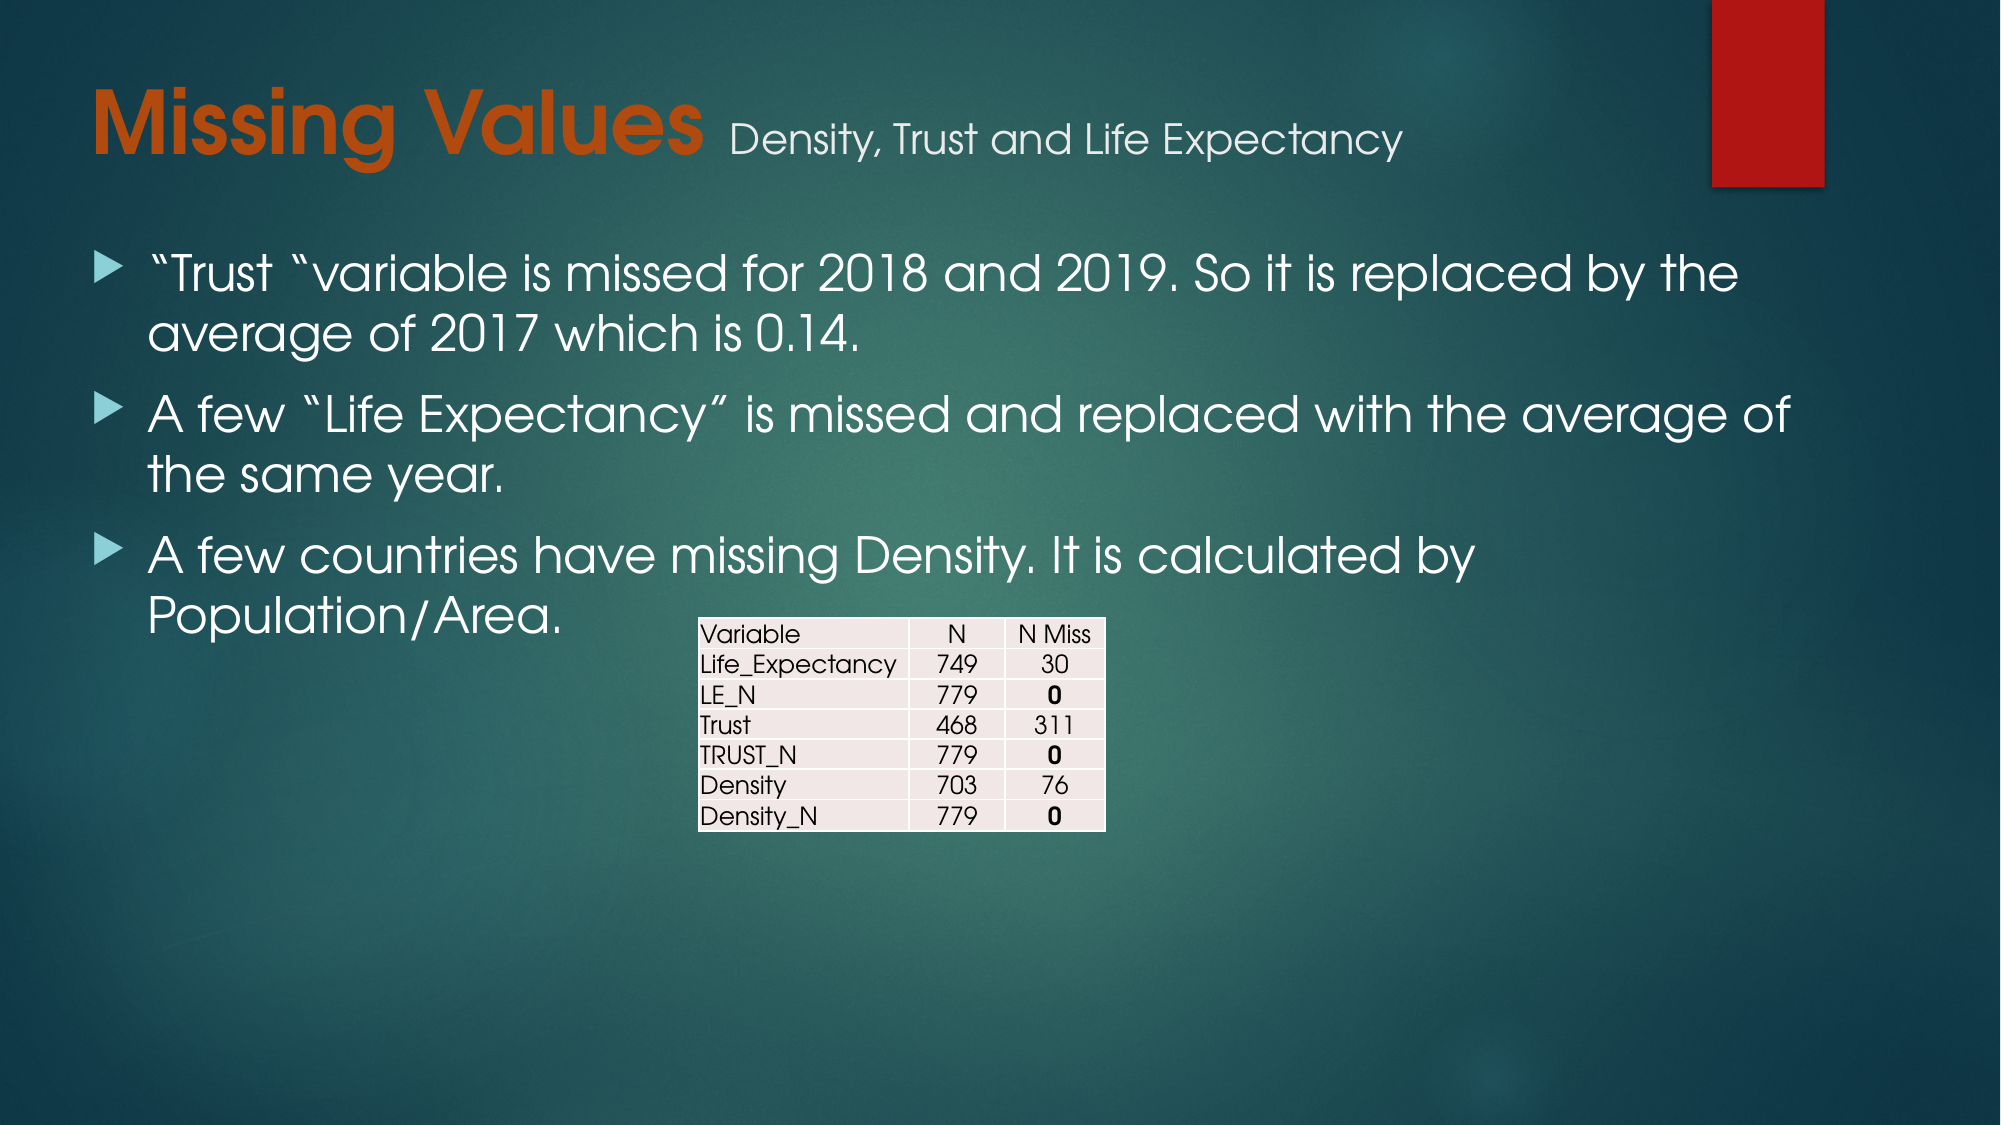

# Missing Values Density, Trust and Life Expectancy
“Trust “variable is missed for 2018 and 2019. So it is replaced by the average of 2017 which is 0.14.
A few “Life Expectancy” is missed and replaced with the average of the same year.
A few countries have missing Density. It is calculated by Population/Area.

| Variable | N | N Miss |
| --- | --- | --- |
| Life\_Expectancy | 749 | 30 |
| LE\_N | 779 | 0 |
| Trust | 468 | 311 |
| TRUST\_N | 779 | 0 |
| Density | 703 | 76 |
| Density\_N | 779 | 0 |